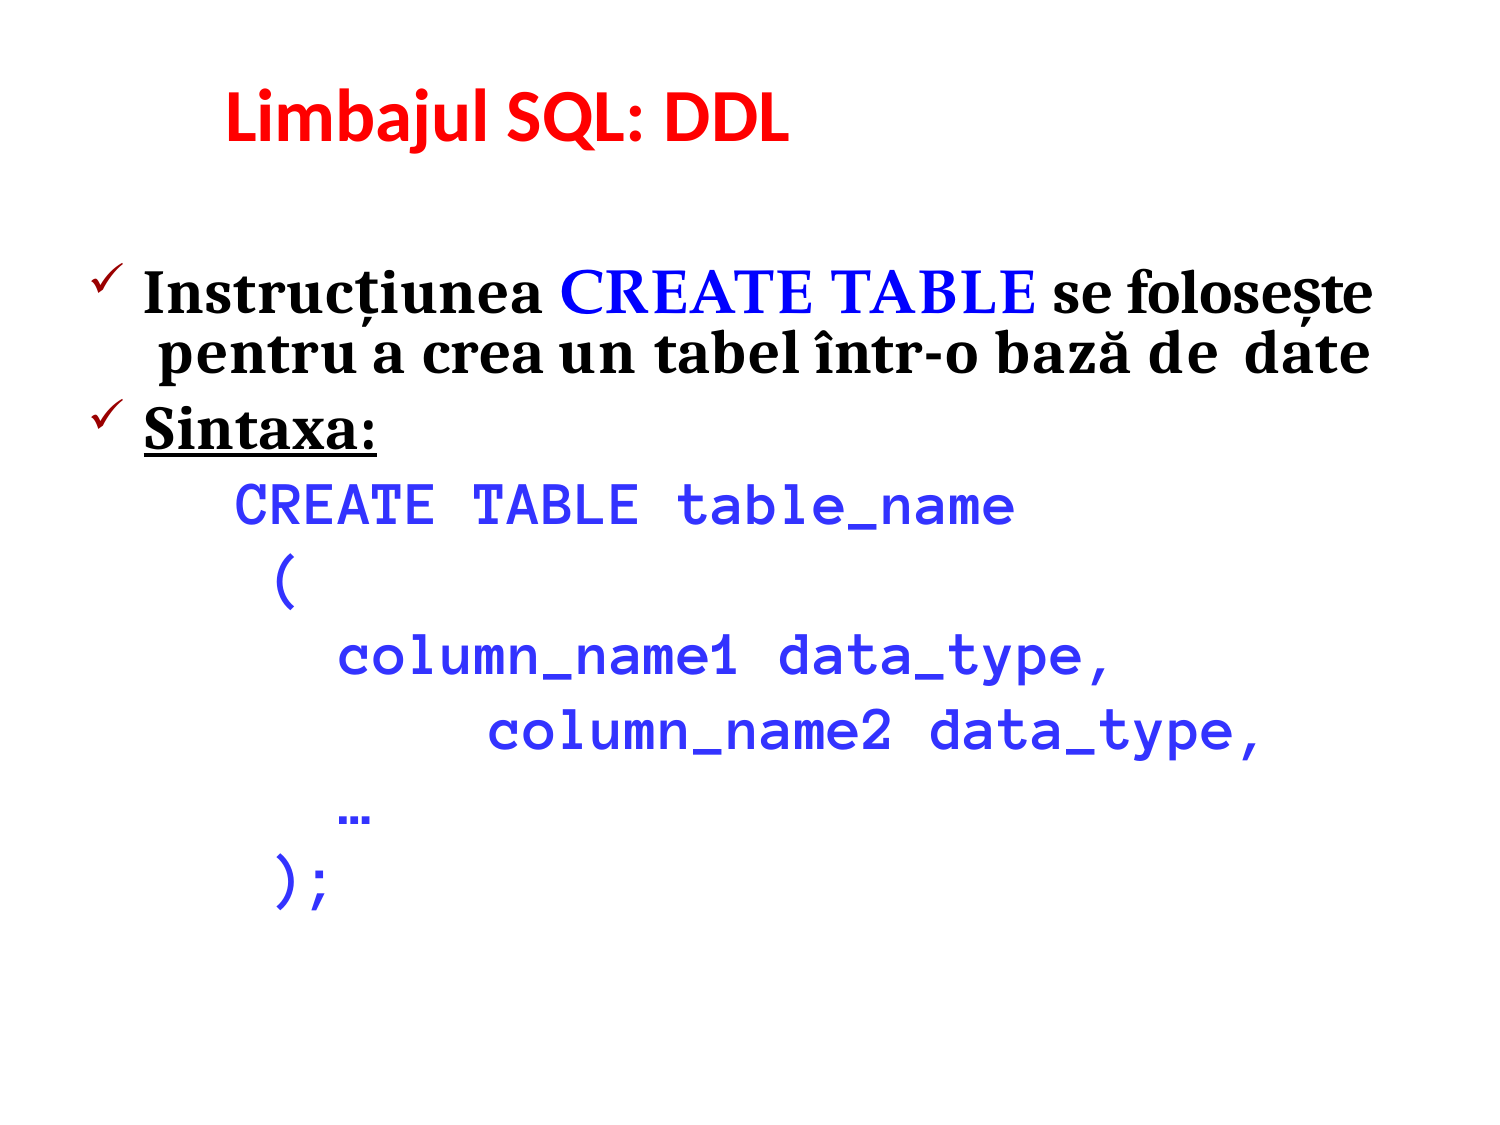

# Limbajul SQL: DDL
Instrucțiunea CREATE TABLE se folosește  pentru a crea un tabel într-o bază de date
Sintaxa:
CREATE TABLE table_name  (
column_name1 data_type,  column_name2 data_type,
…
);